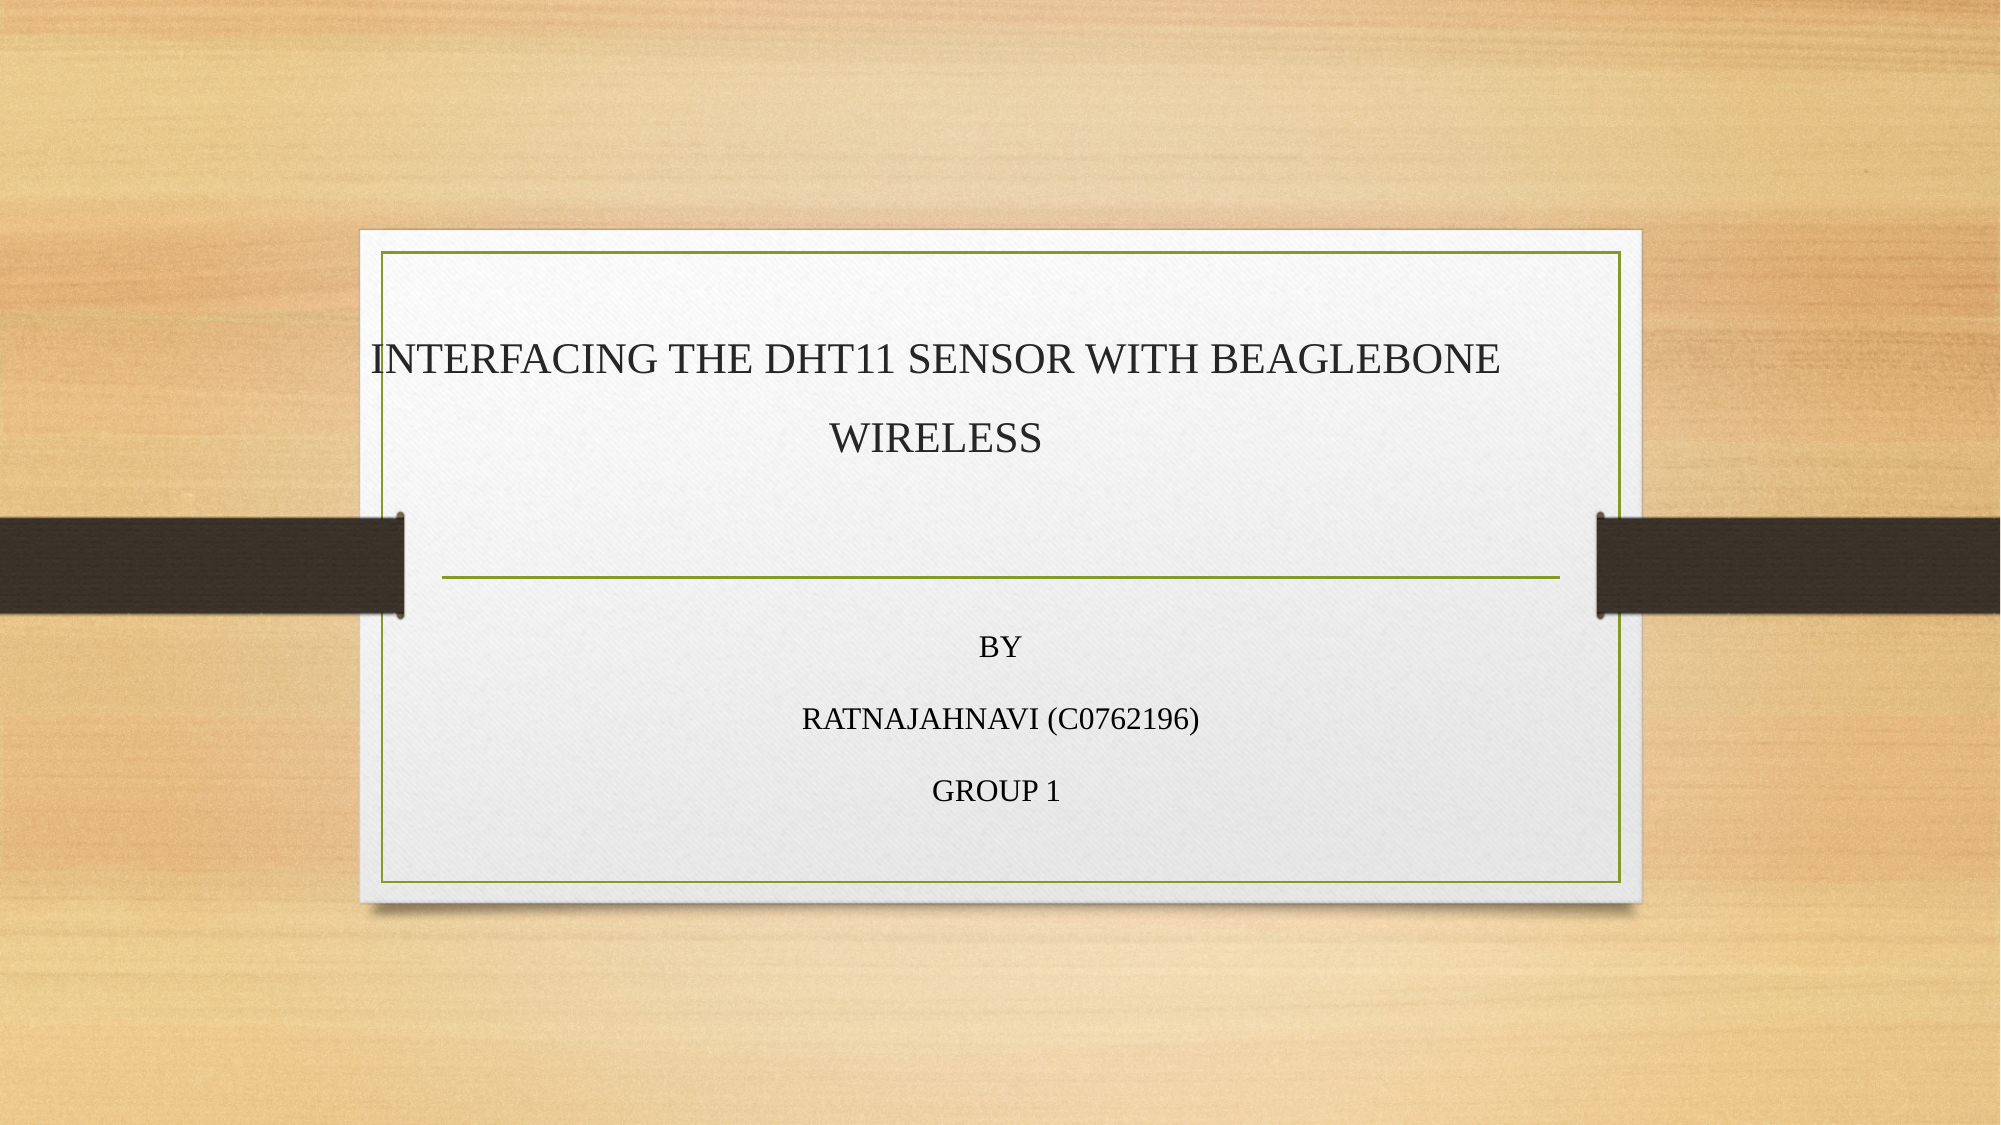

# INTERFACING THE DHT11 SENSOR WITH BEAGLEBONE WIRELESS
BY
RATNAJAHNAVI (C0762196)
GROUP 1